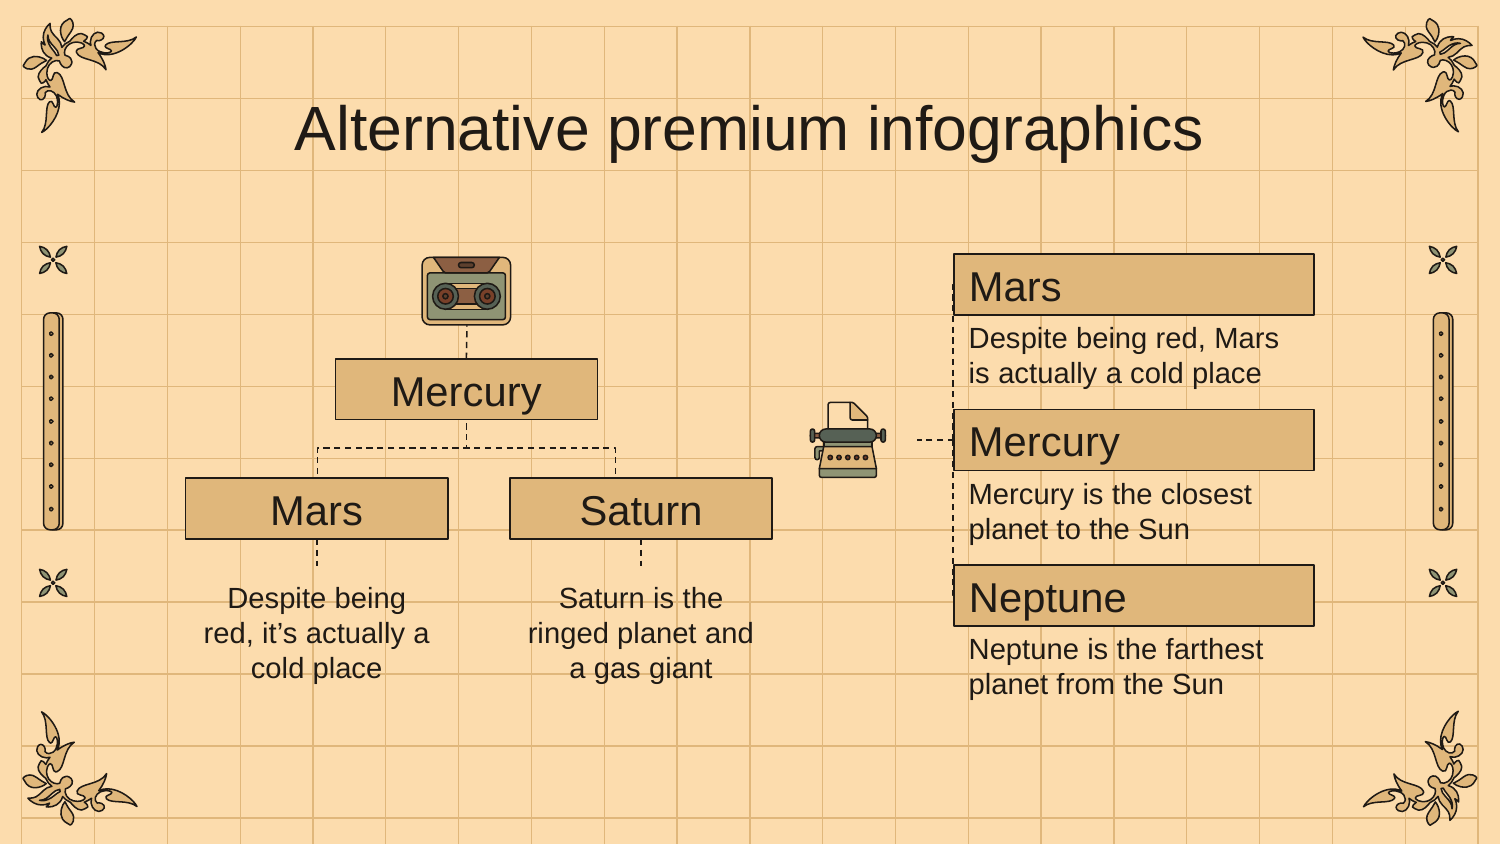

# Alternative premium infographics
Mars

Despite being red, Mars is actually a cold place
Mercury

Mercury

Mercury is the closest planet to the Sun
Mars
Saturn
Neptune
Despite being red, it’s actually a cold place
Saturn is the ringed planet and a gas giant
Neptune is the farthest planet from the Sun